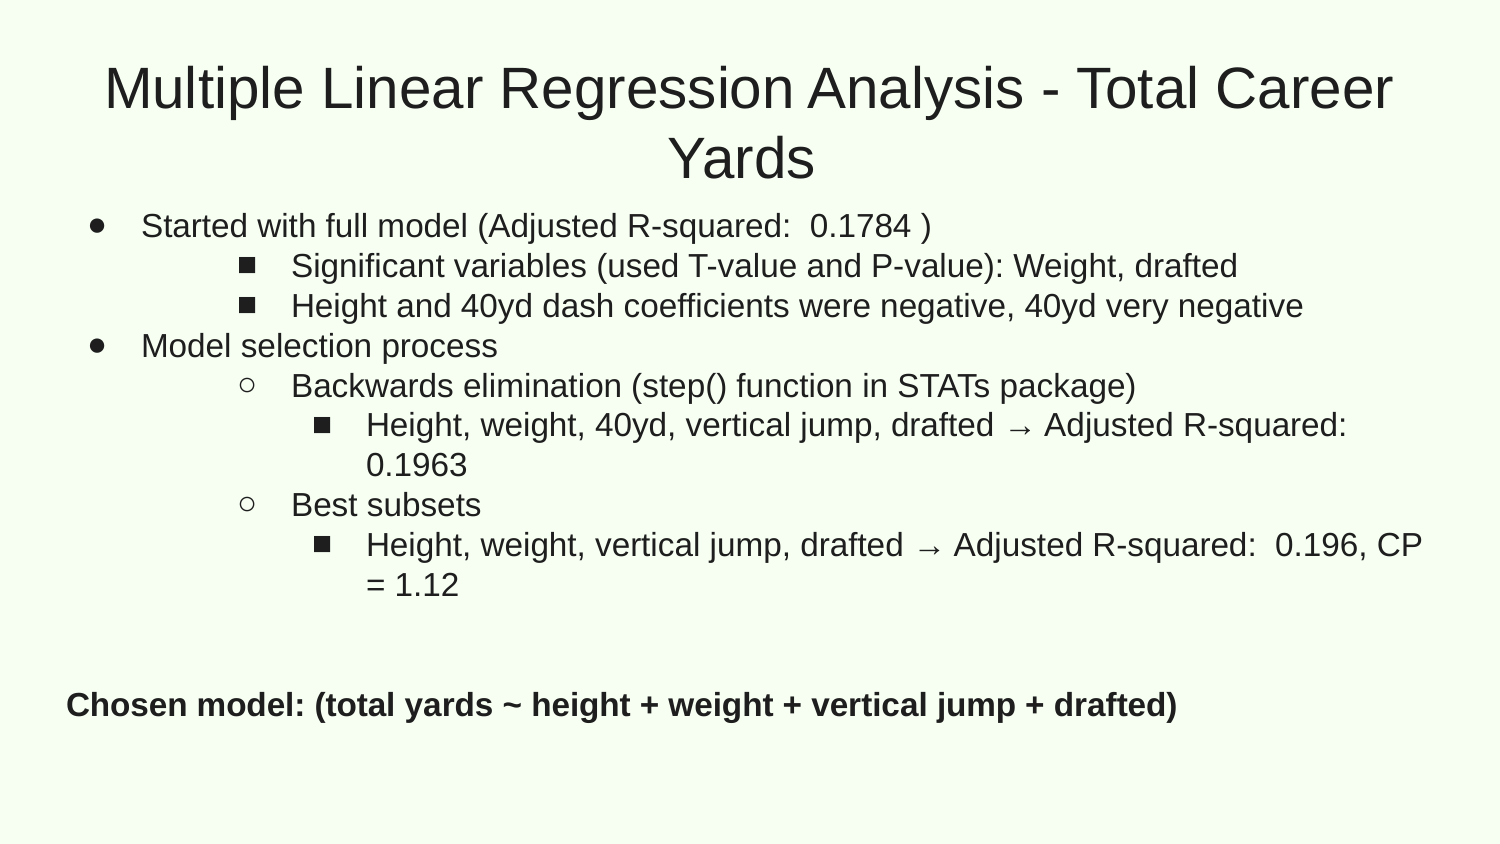

# Multiple Linear Regression Analysis - Total Career Yards
Started with full model (Adjusted R-squared:  0.1784 )
Significant variables (used T-value and P-value): Weight, drafted
Height and 40yd dash coefficients were negative, 40yd very negative
Model selection process
Backwards elimination (step() function in STATs package)
Height, weight, 40yd, vertical jump, drafted → Adjusted R-squared:  0.1963
Best subsets
Height, weight, vertical jump, drafted → Adjusted R-squared:  0.196, CP = 1.12

Chosen model: (total yards ~ height + weight + vertical jump + drafted)